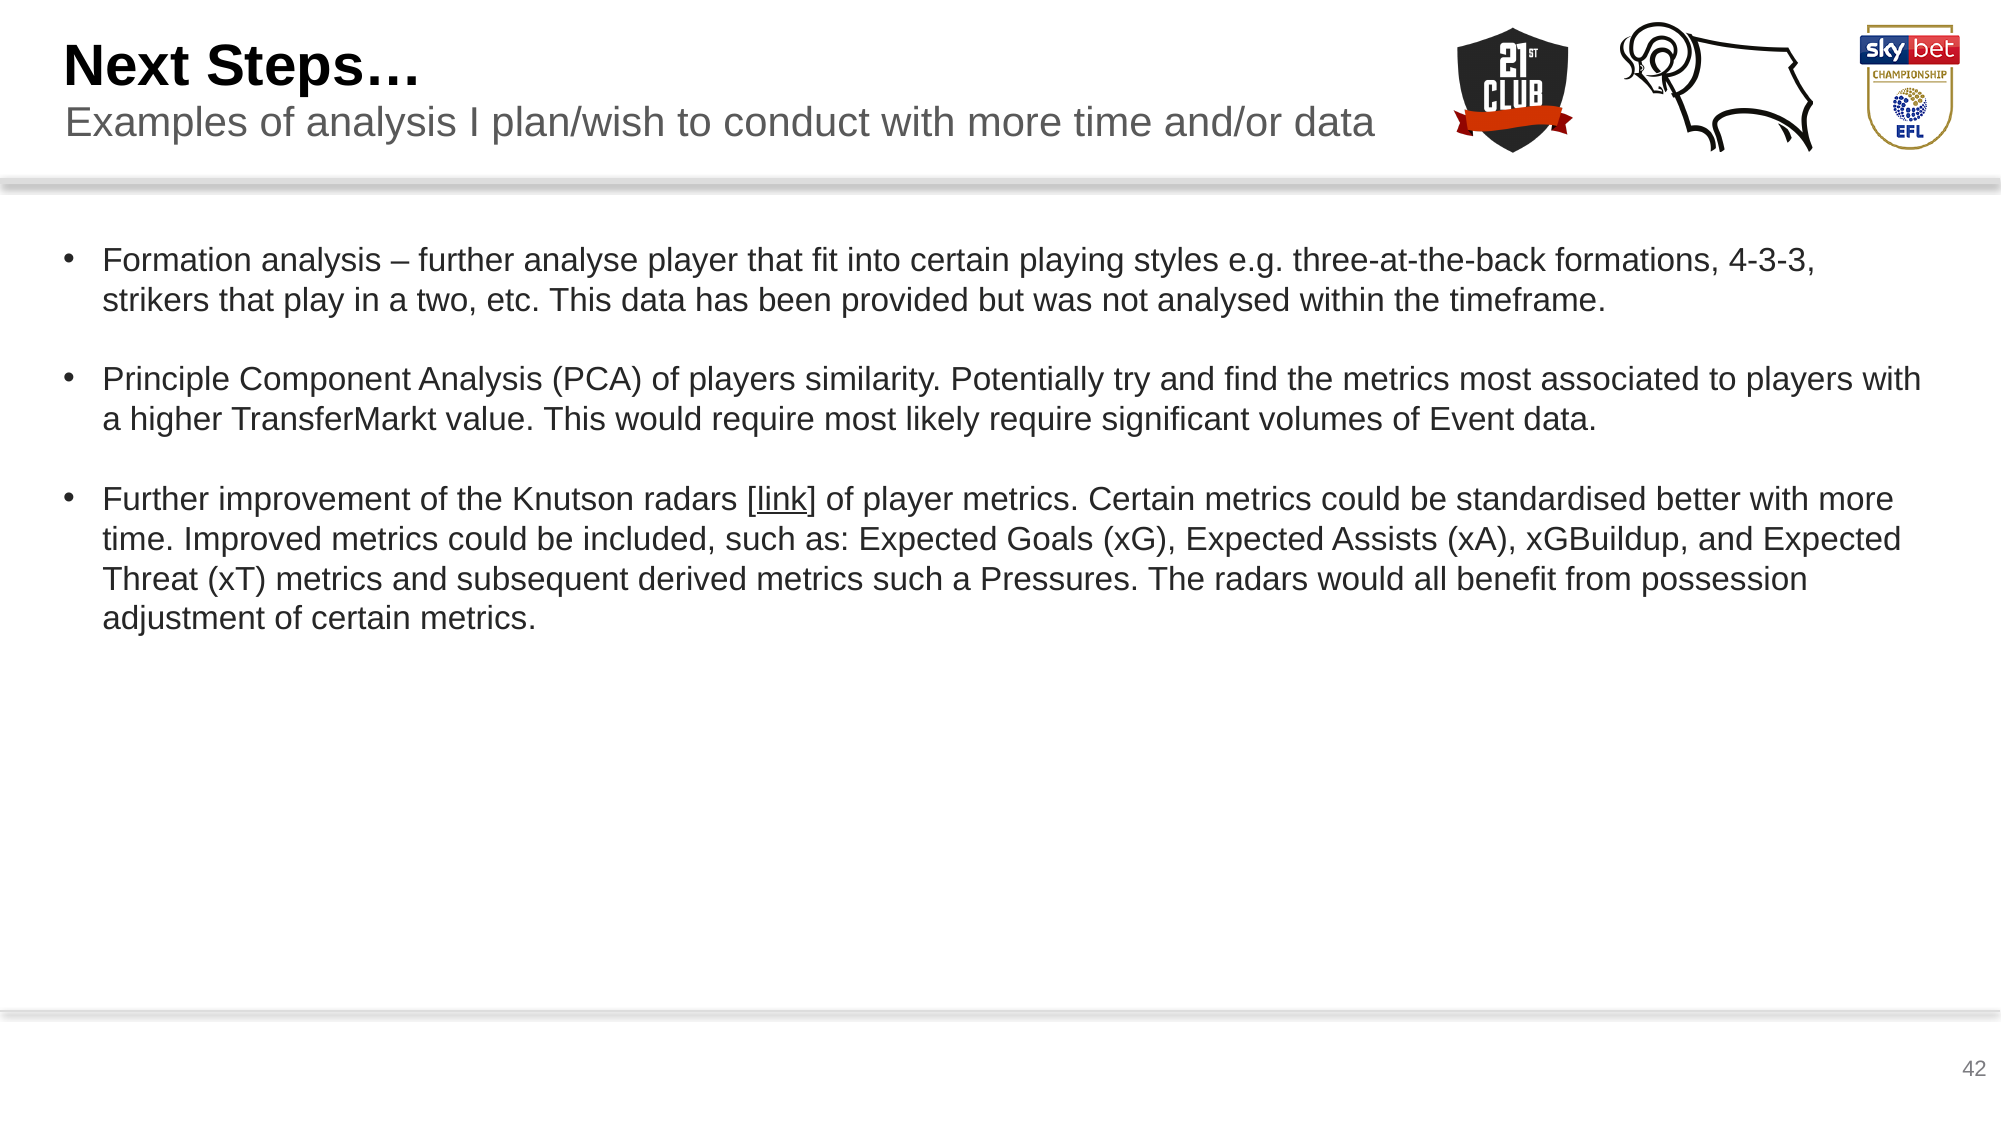

Next Steps…
Examples of analysis I plan/wish to conduct with more time and/or data
Formation analysis – further analyse player that fit into certain playing styles e.g. three-at-the-back formations, 4-3-3, strikers that play in a two, etc. This data has been provided but was not analysed within the timeframe.

Principle Component Analysis (PCA) of players similarity. Potentially try and find the metrics most associated to players with a higher TransferMarkt value. This would require most likely require significant volumes of Event data.

Further improvement of the Knutson radars [link] of player metrics. Certain metrics could be standardised better with more time. Improved metrics could be included, such as: Expected Goals (xG), Expected Assists (xA), xGBuildup, and Expected Threat (xT) metrics and subsequent derived metrics such a Pressures. The radars would all benefit from possession adjustment of certain metrics.

42